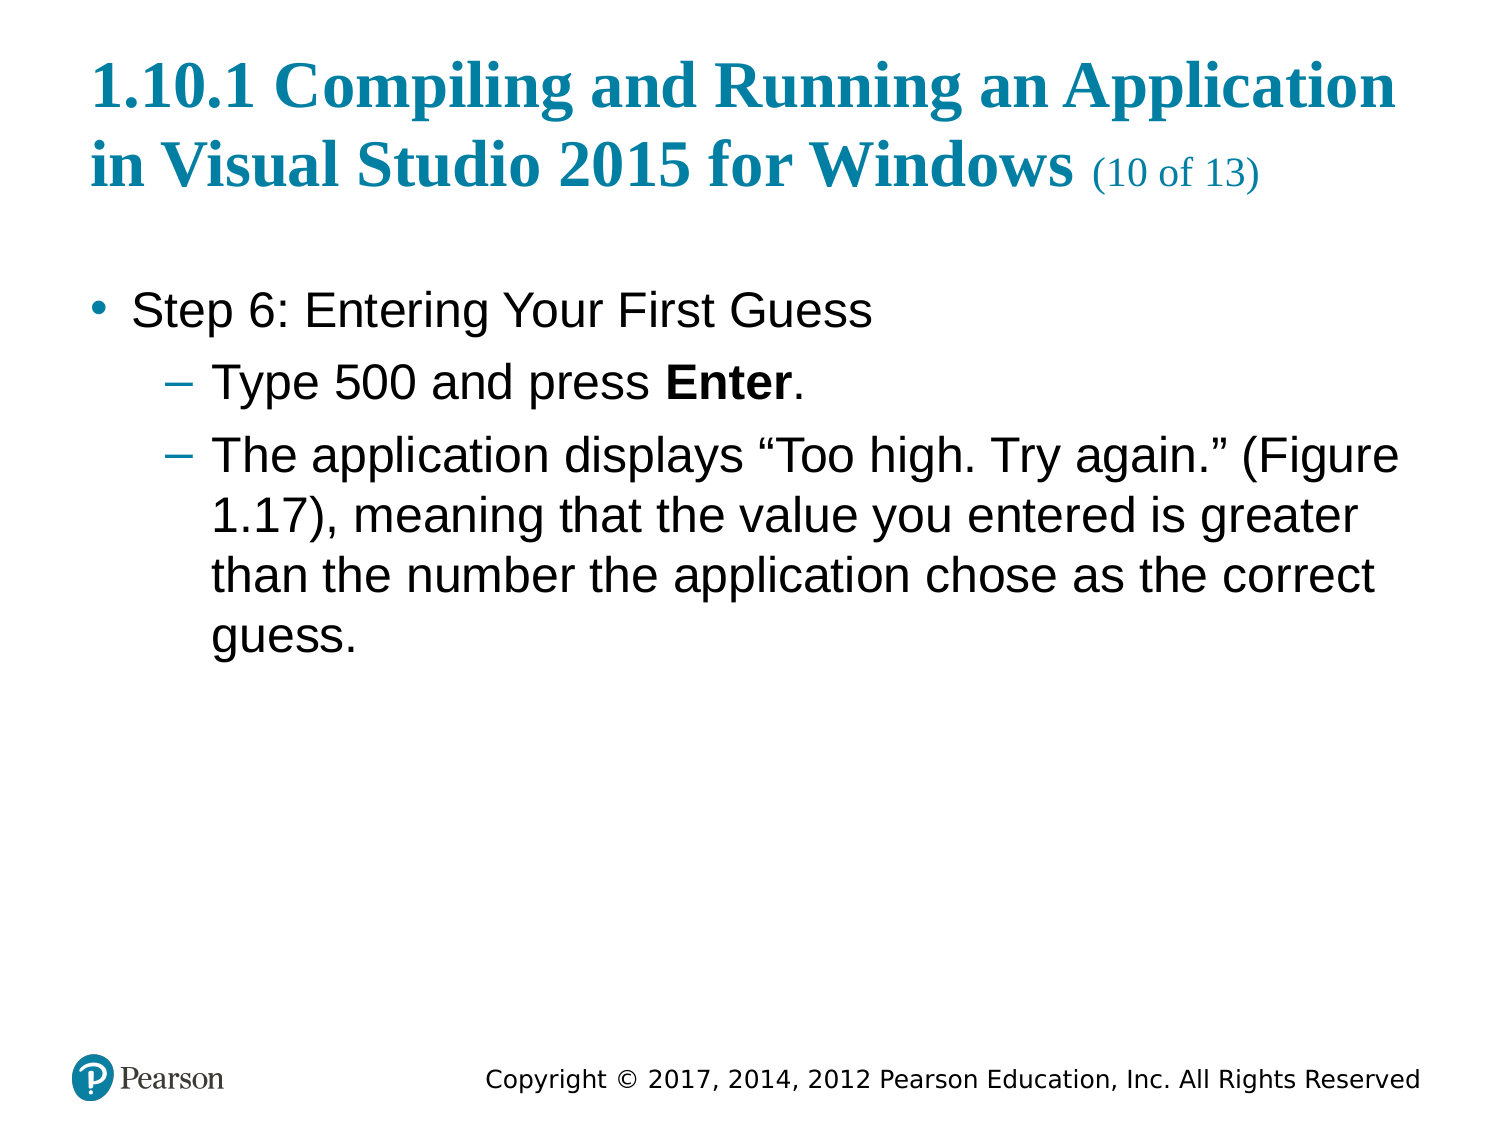

# 1.10.1 Compiling and Running an Application in Visual Studio 2015 for Windows (10 of 13)
Step 6: Entering Your First Guess
Type 500 and press Enter.
The application displays “Too high. Try again.” (Figure 1.17), meaning that the value you entered is greater than the number the application chose as the correct guess.